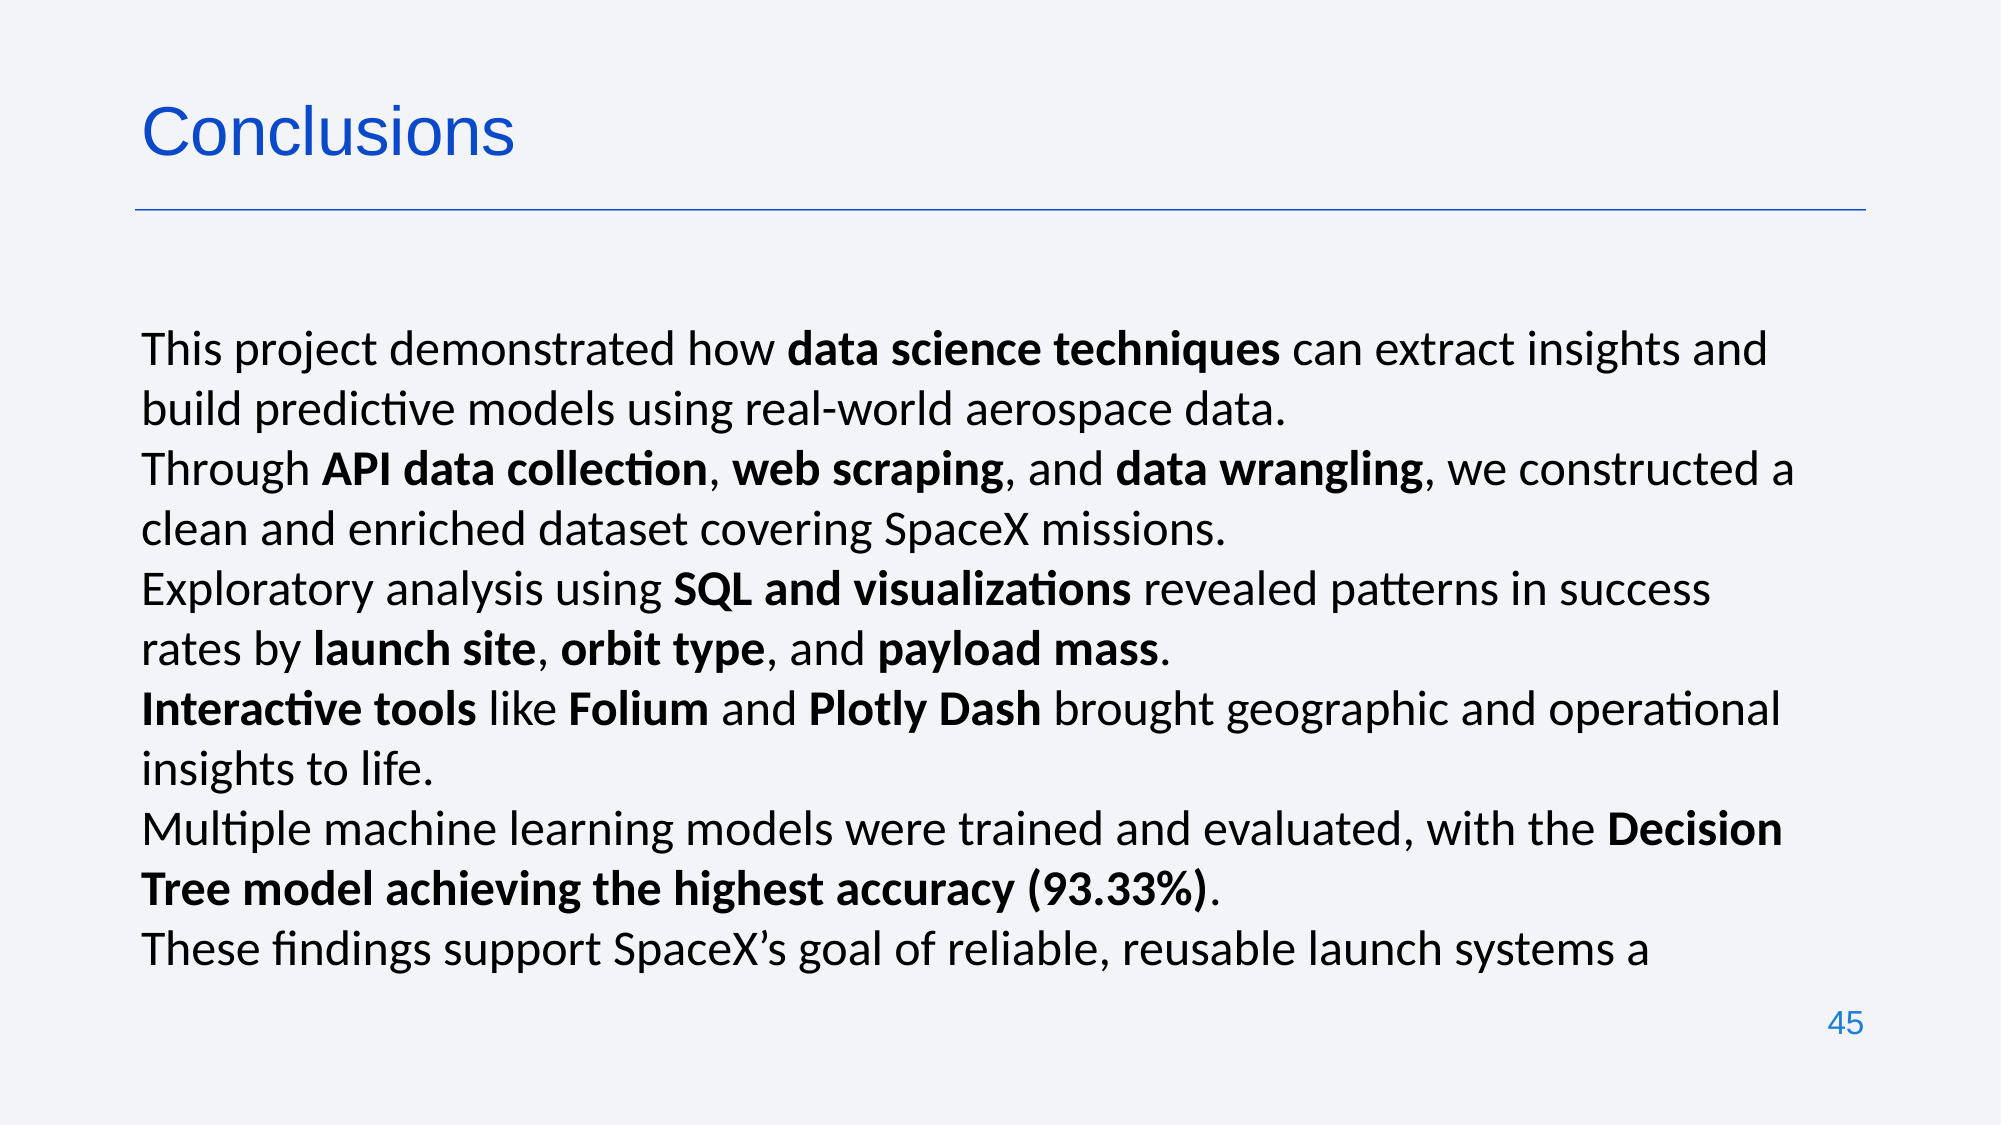

Conclusions
This project demonstrated how data science techniques can extract insights and build predictive models using real-world aerospace data.
Through API data collection, web scraping, and data wrangling, we constructed a clean and enriched dataset covering SpaceX missions.
Exploratory analysis using SQL and visualizations revealed patterns in success rates by launch site, orbit type, and payload mass.
Interactive tools like Folium and Plotly Dash brought geographic and operational insights to life.
Multiple machine learning models were trained and evaluated, with the Decision Tree model achieving the highest accuracy (93.33%).
These findings support SpaceX’s goal of reliable, reusable launch systems a

45